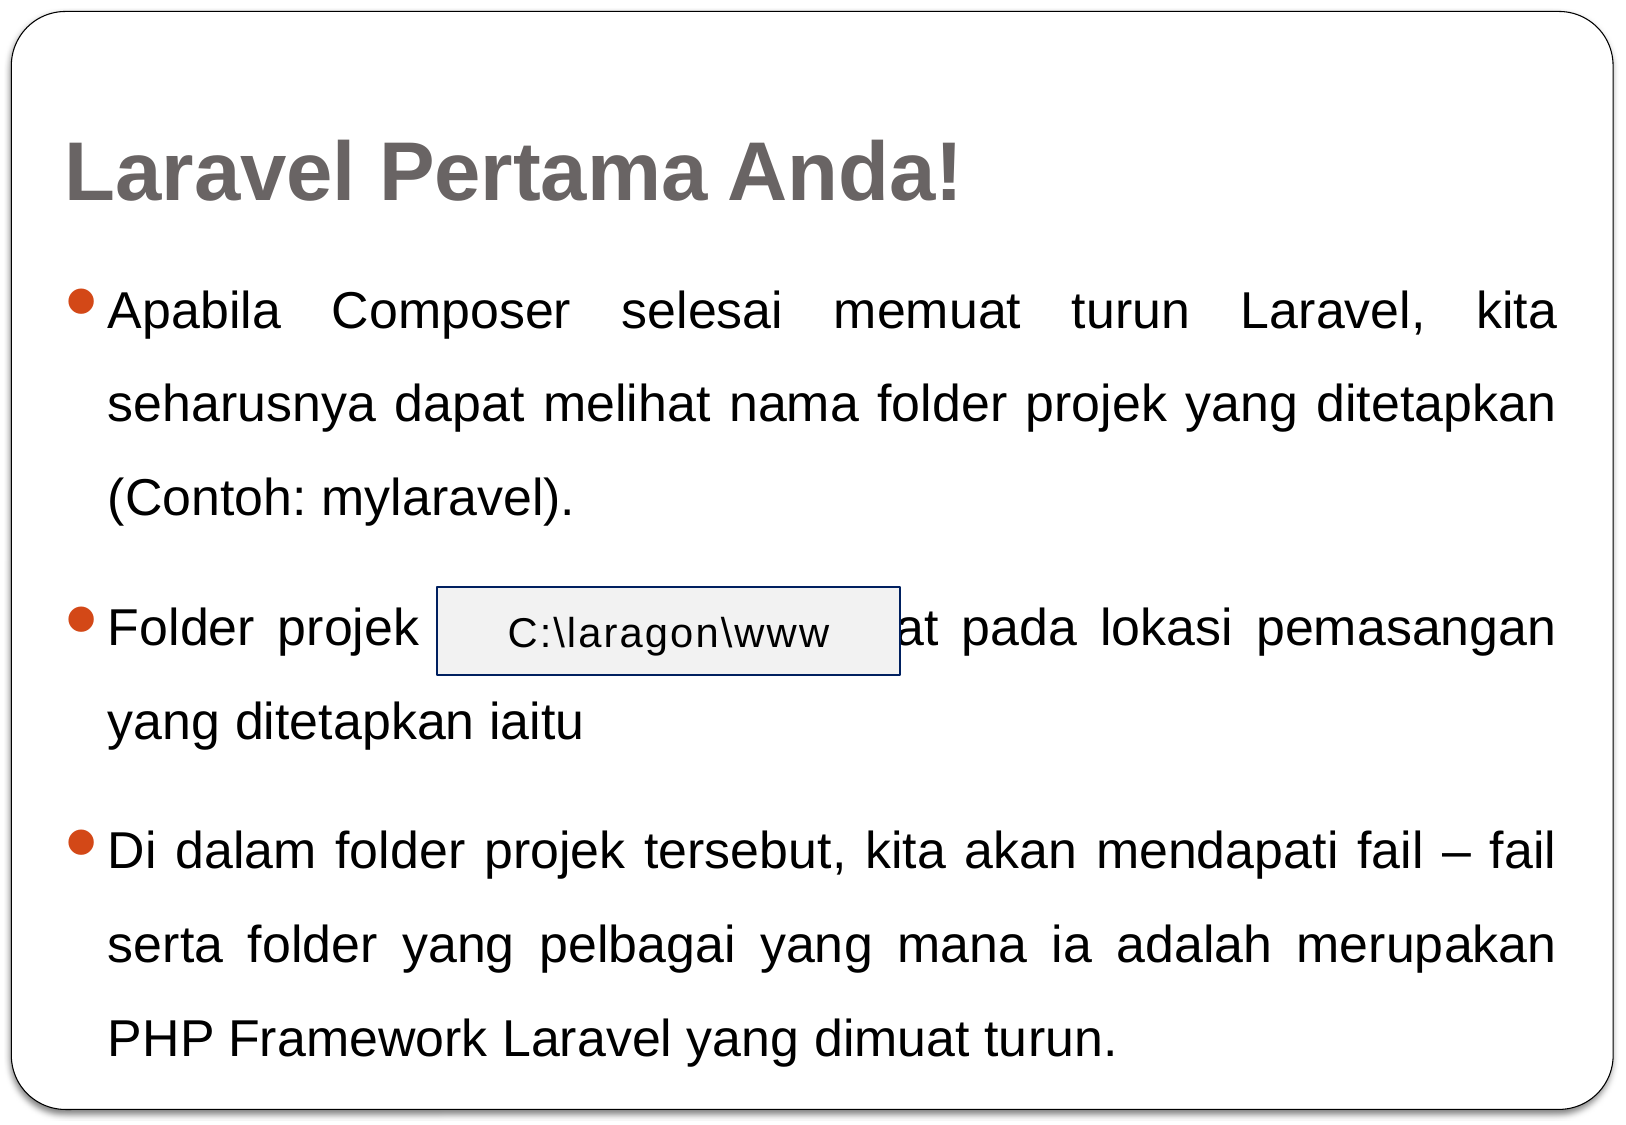

# Laravel Pertama Anda!
Apabila Composer selesai memuat turun Laravel, kita seharusnya dapat melihat nama folder projek yang ditetapkan (Contoh: mylaravel).
Folder projek tersebut boleh dilihat pada lokasi pemasangan yang ditetapkan iaitu
Di dalam folder projek tersebut, kita akan mendapati fail – fail serta folder yang pelbagai yang mana ia adalah merupakan PHP Framework Laravel yang dimuat turun.
C:\laragon\www